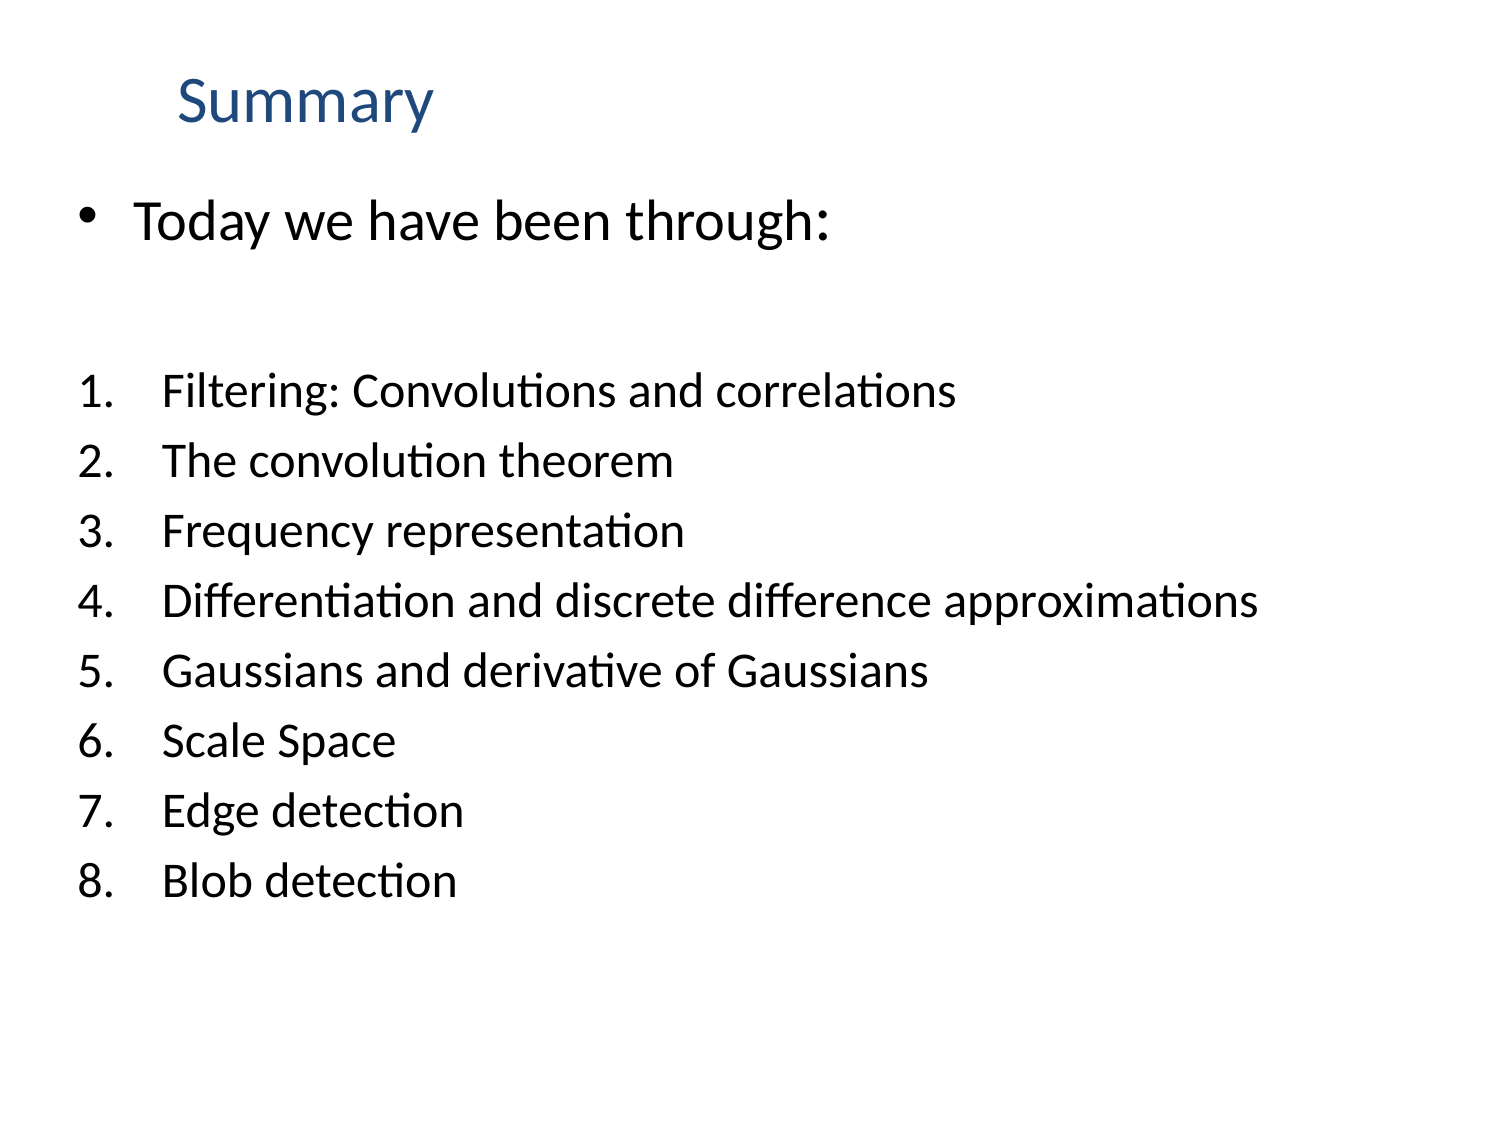

# Summary
Today we have been through:

Filtering: Convolutions and correlations
The convolution theorem
Frequency representation
Differentiation and discrete difference approximations
Gaussians and derivative of Gaussians
Scale Space
Edge detection
Blob detection